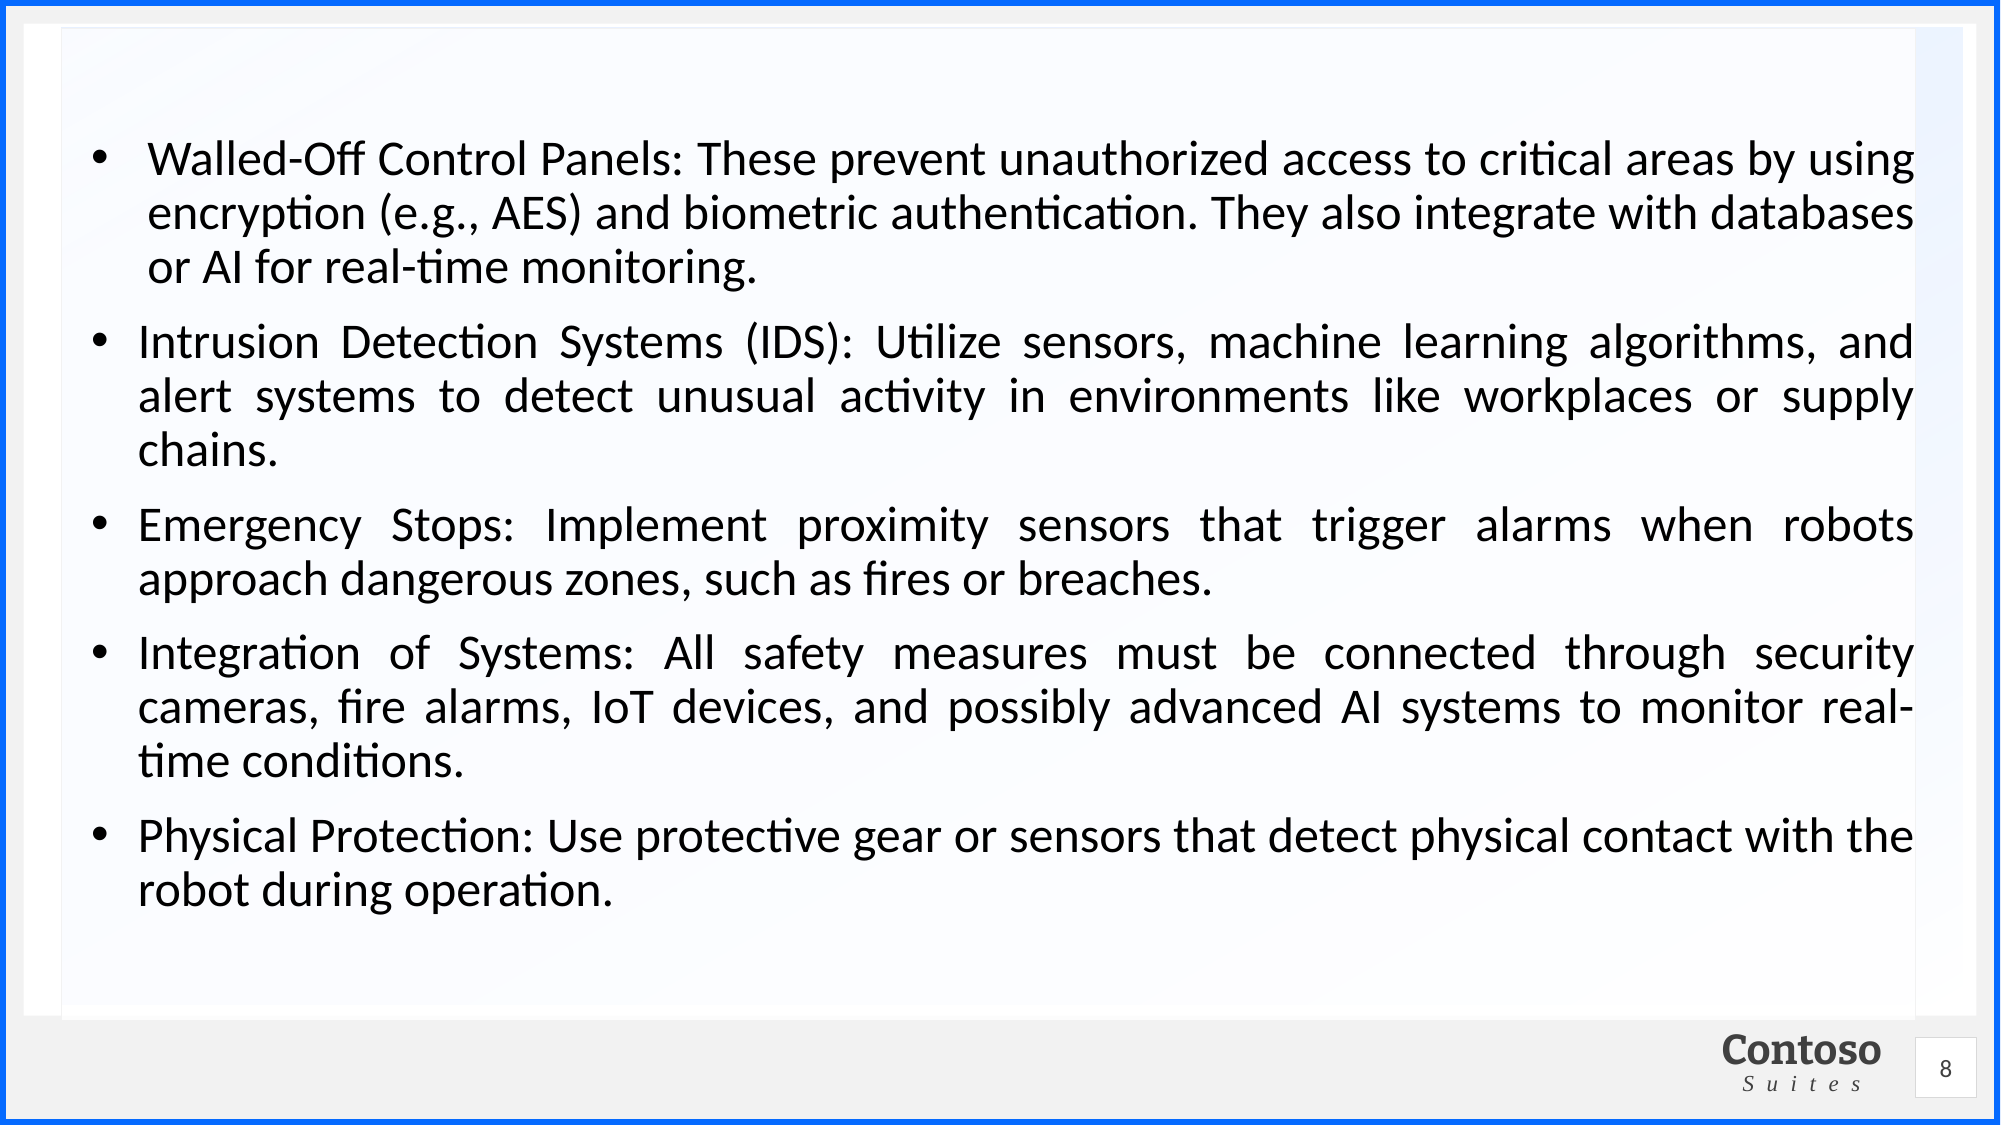

#

Walled-Off Control Panels: These prevent unauthorized access to critical areas by using encryption (e.g., AES) and biometric authentication. They also integrate with databases or AI for real-time monitoring.
Intrusion Detection Systems (IDS): Utilize sensors, machine learning algorithms, and alert systems to detect unusual activity in environments like workplaces or supply chains.
Emergency Stops: Implement proximity sensors that trigger alarms when robots approach dangerous zones, such as fires or breaches.
Integration of Systems: All safety measures must be connected through security cameras, fire alarms, IoT devices, and possibly advanced AI systems to monitor real-time conditions.
Physical Protection: Use protective gear or sensors that detect physical contact with the robot during operation.
8